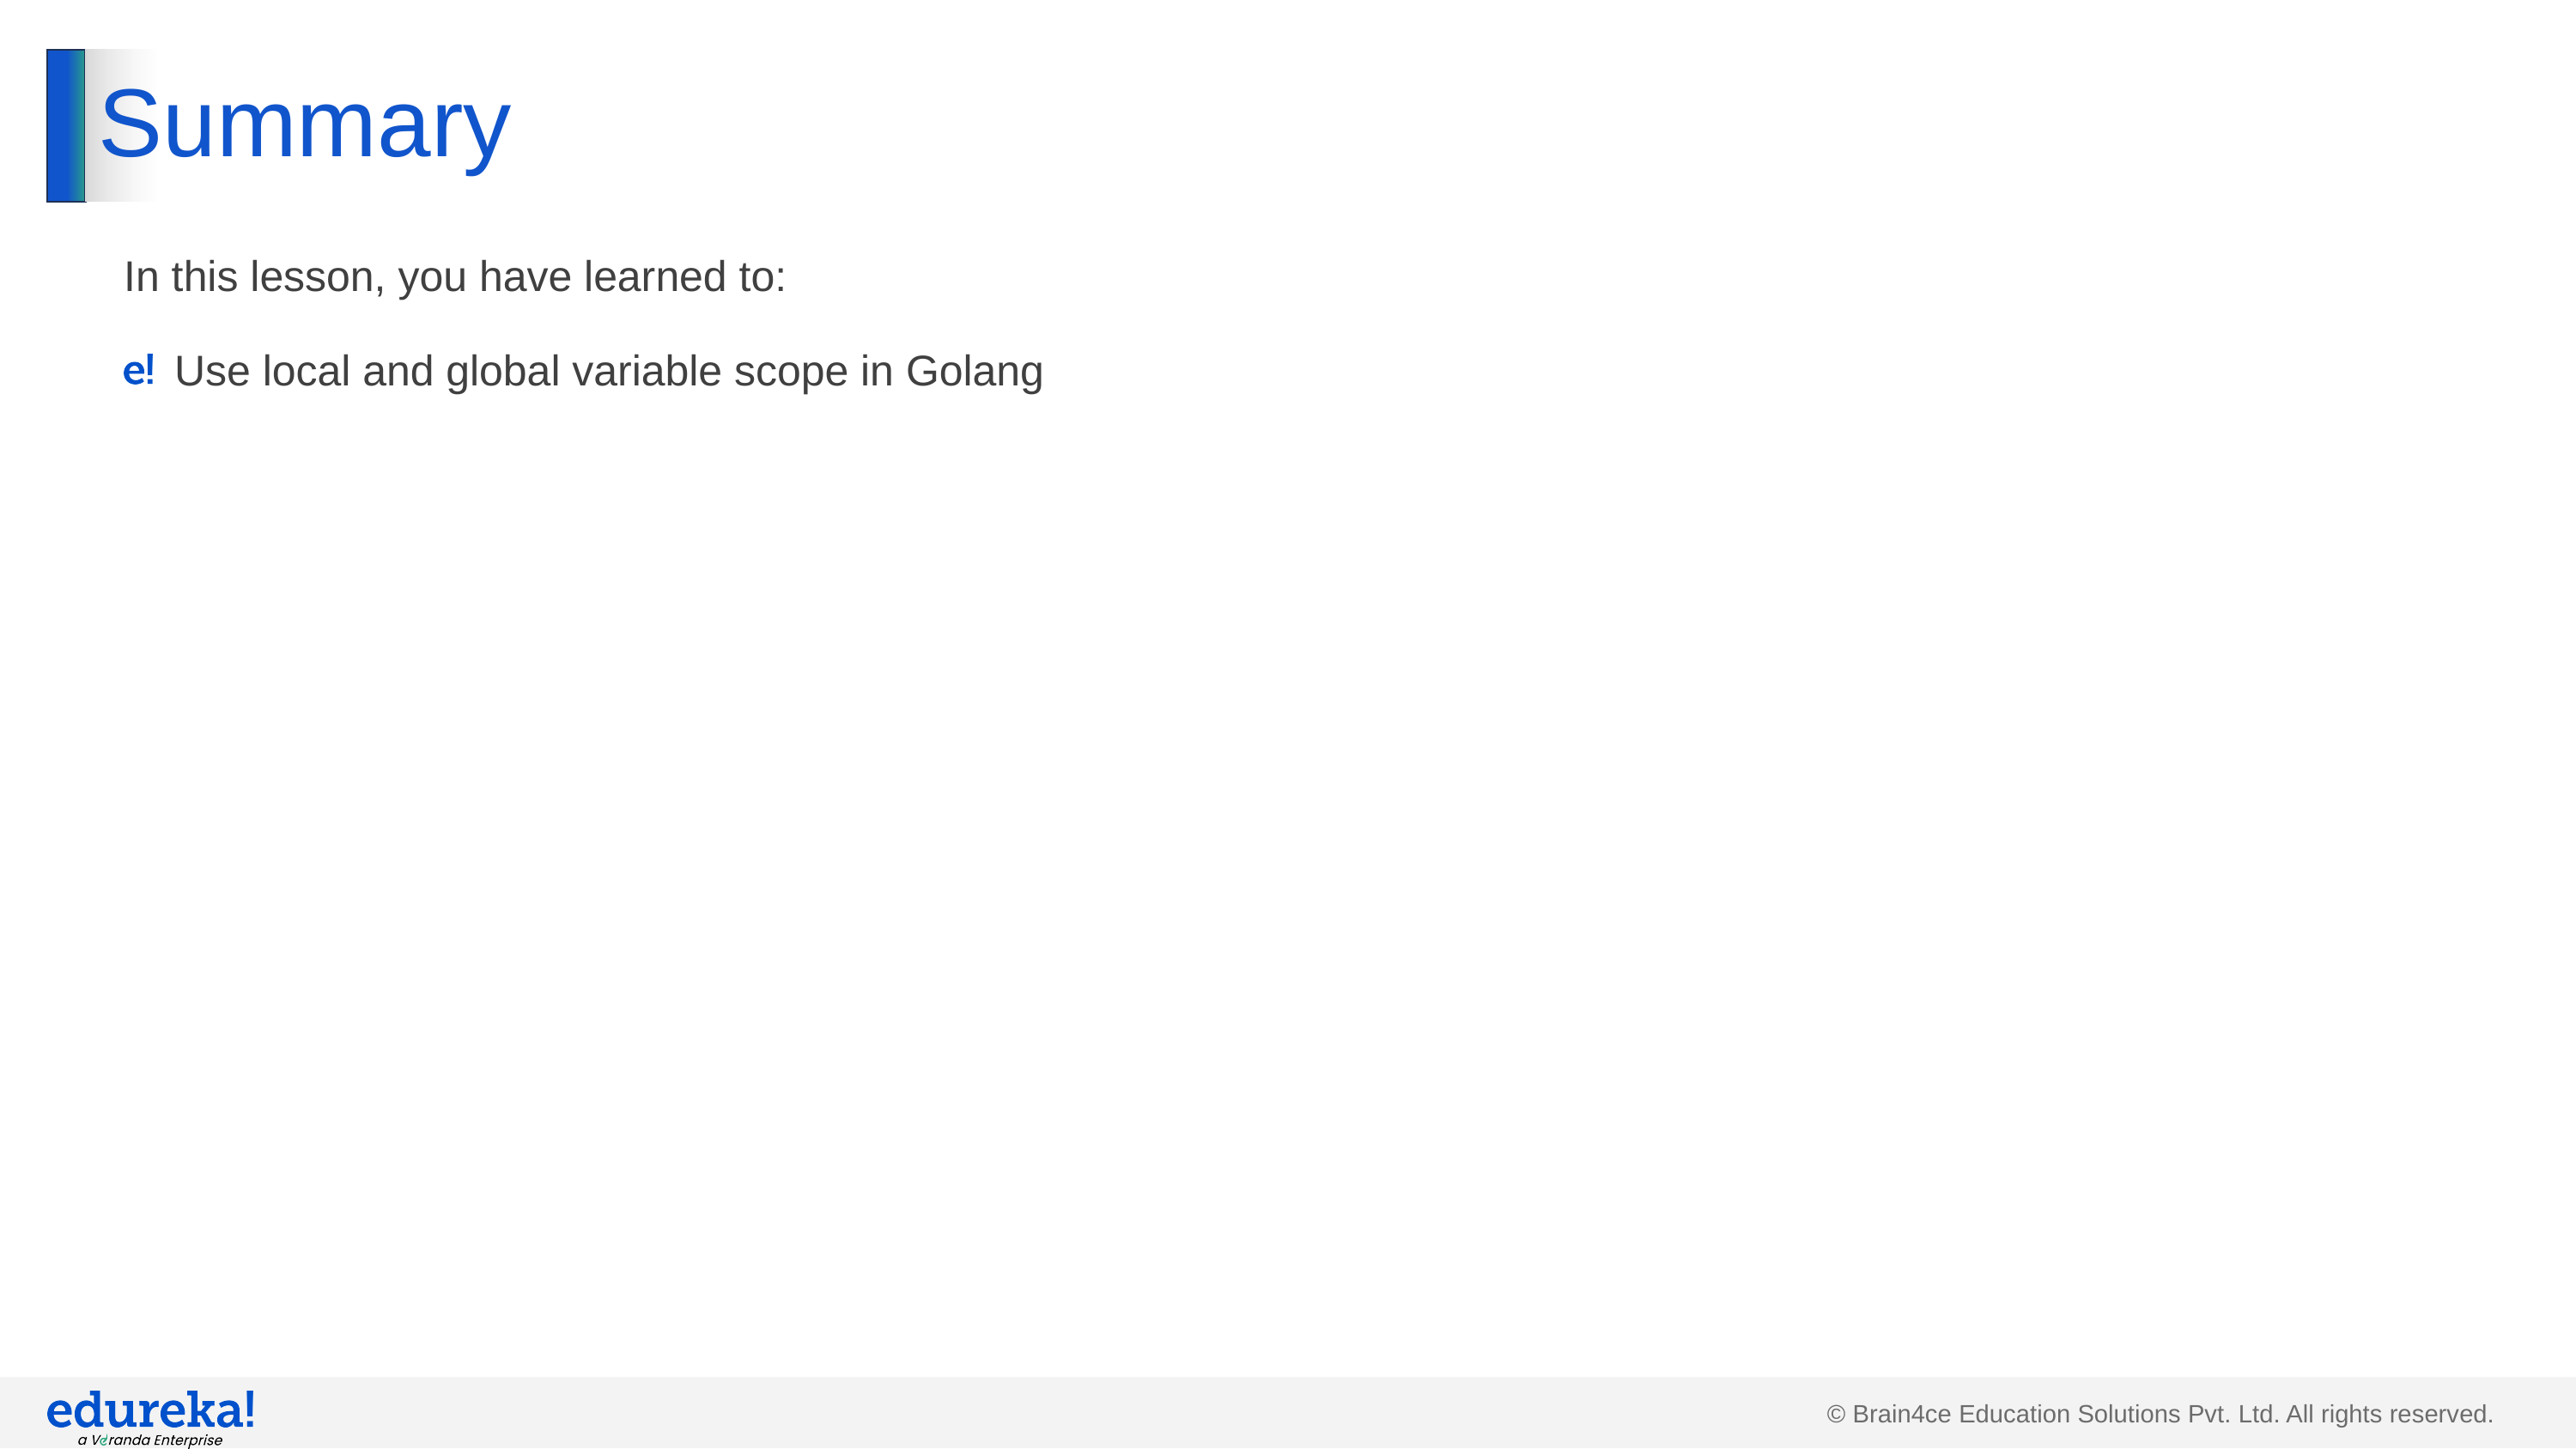

# Summary
In this lesson, you have learned to:
Use local and global variable scope in Golang